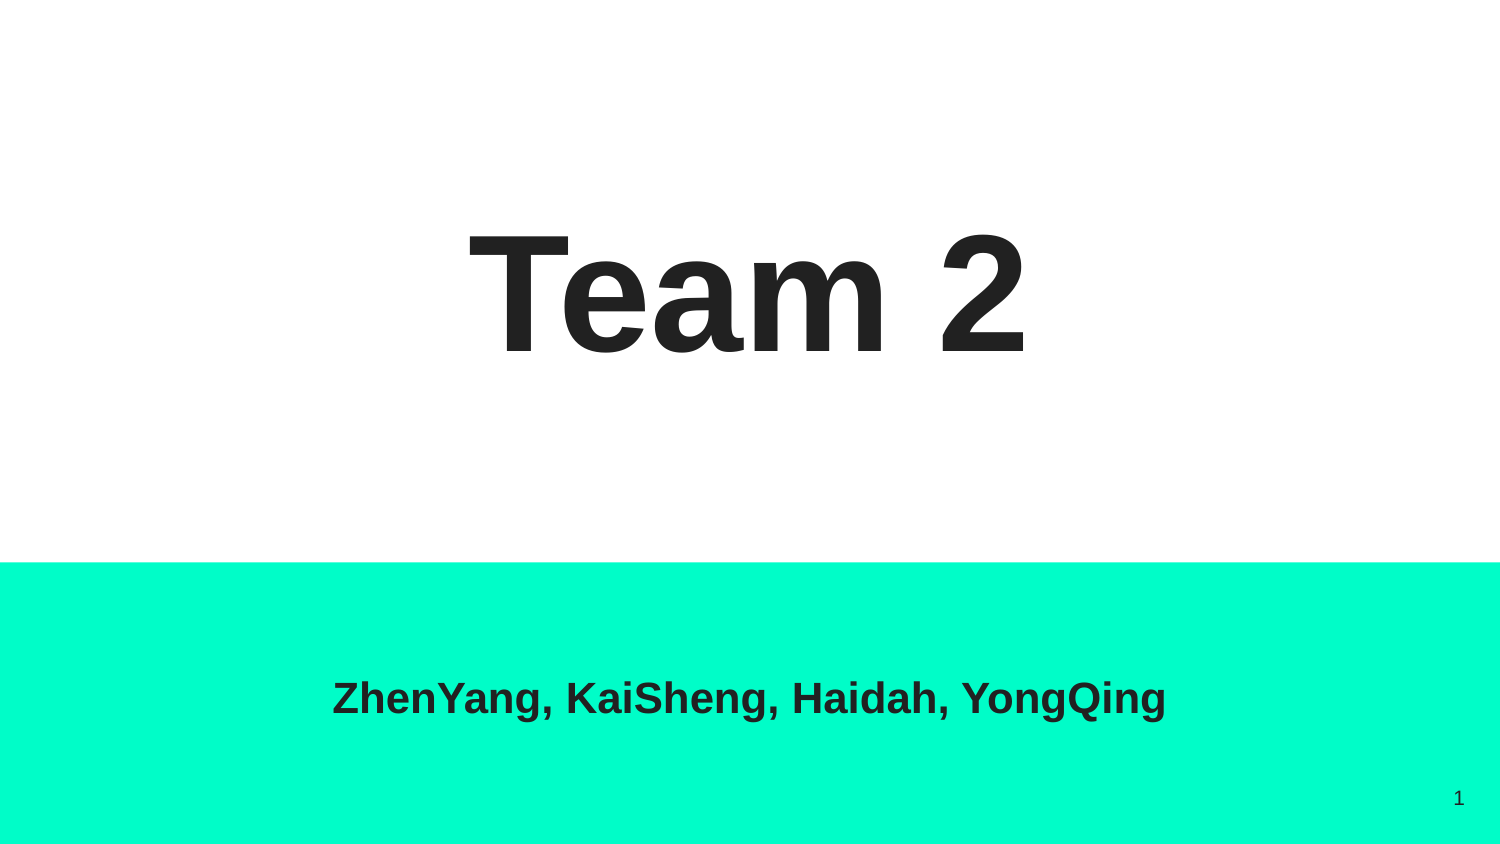

# Team 2
ZhenYang, KaiSheng, Haidah, YongQing
1